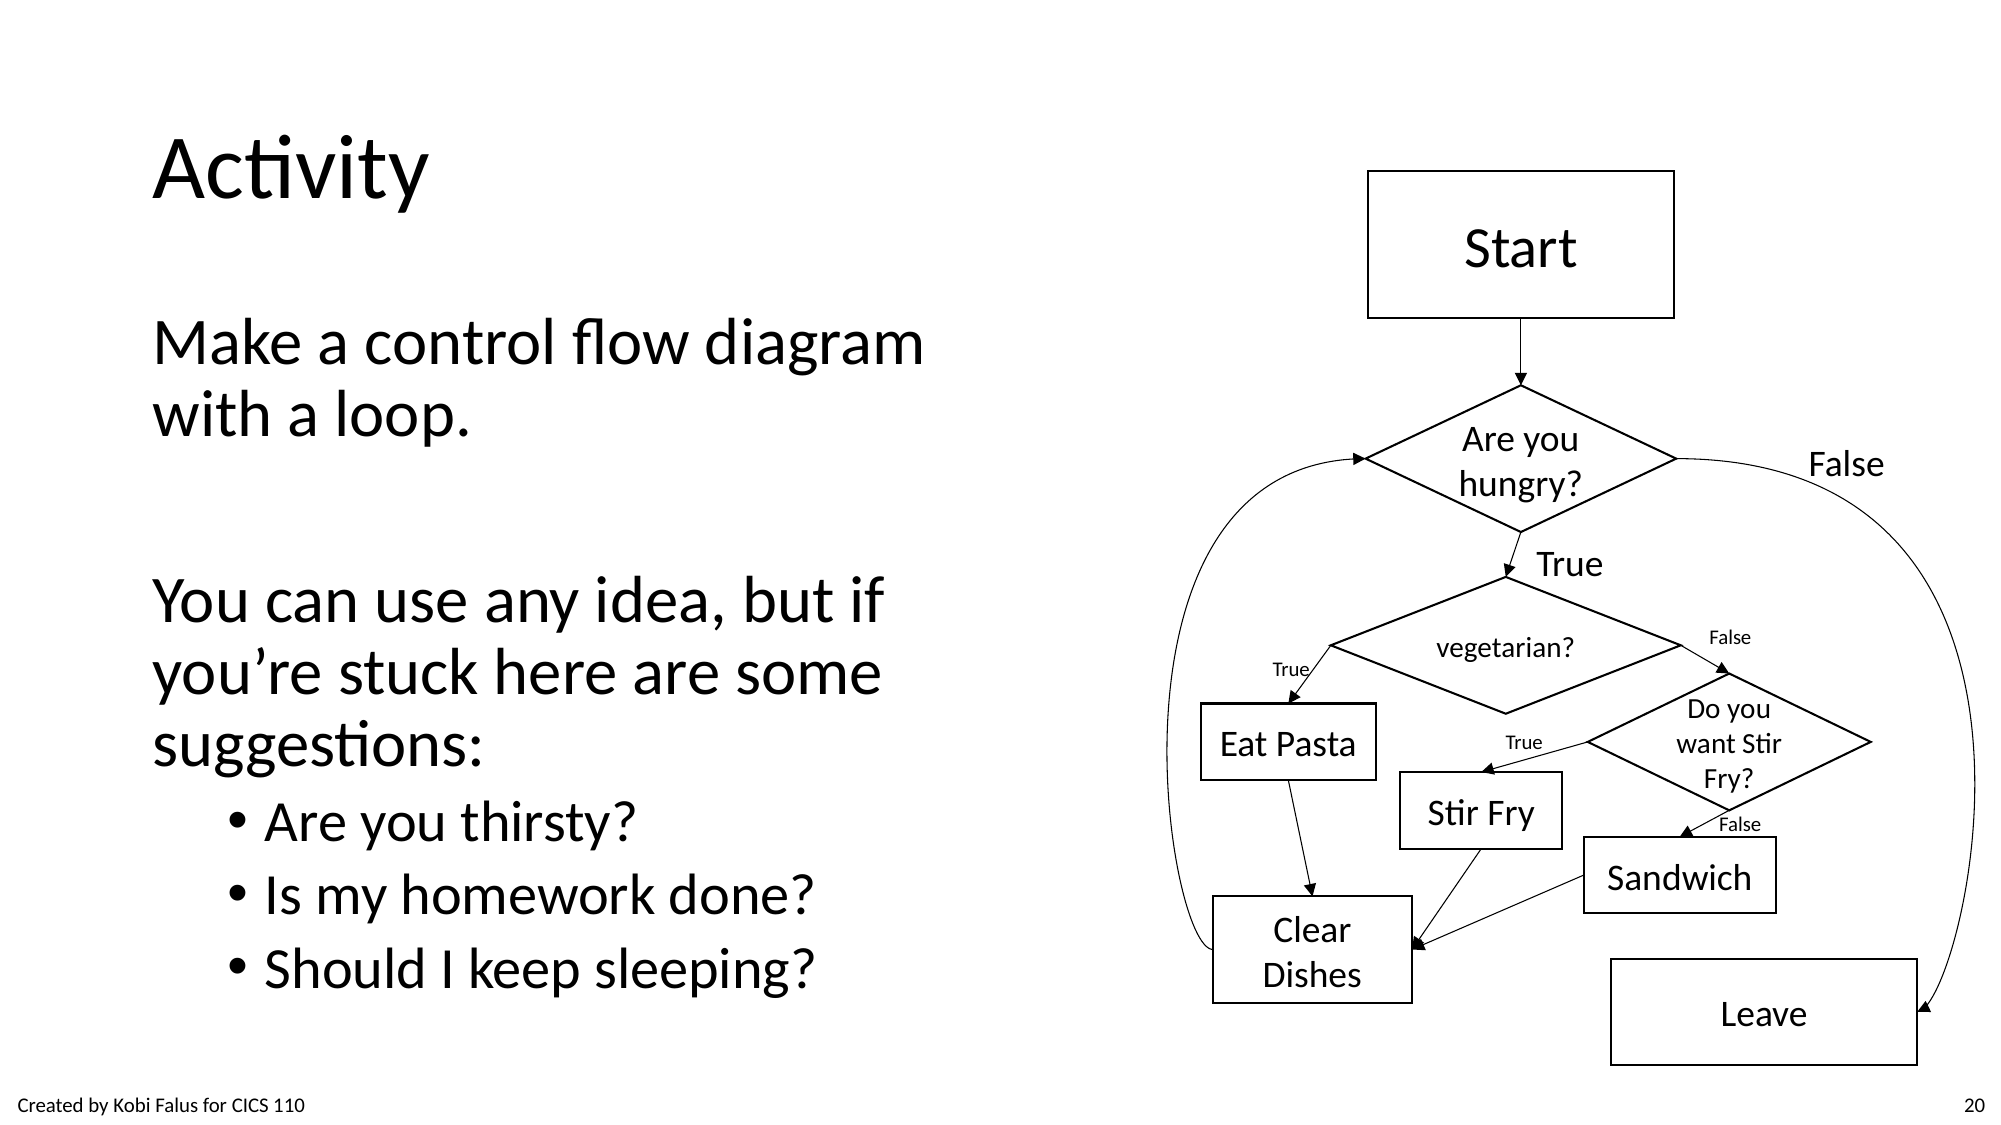

# Activity
Start
Make a control flow diagram with a loop.

You can use any idea, but if you’re stuck here are some suggestions:
Are you thirsty?
Is my homework done?
Should I keep sleeping?
Are you hungry?
False
True
vegetarian?
False
True
Do you want Stir Fry?
Eat Pasta
True
Stir Fry
False
Sandwich
Clear Dishes
Leave